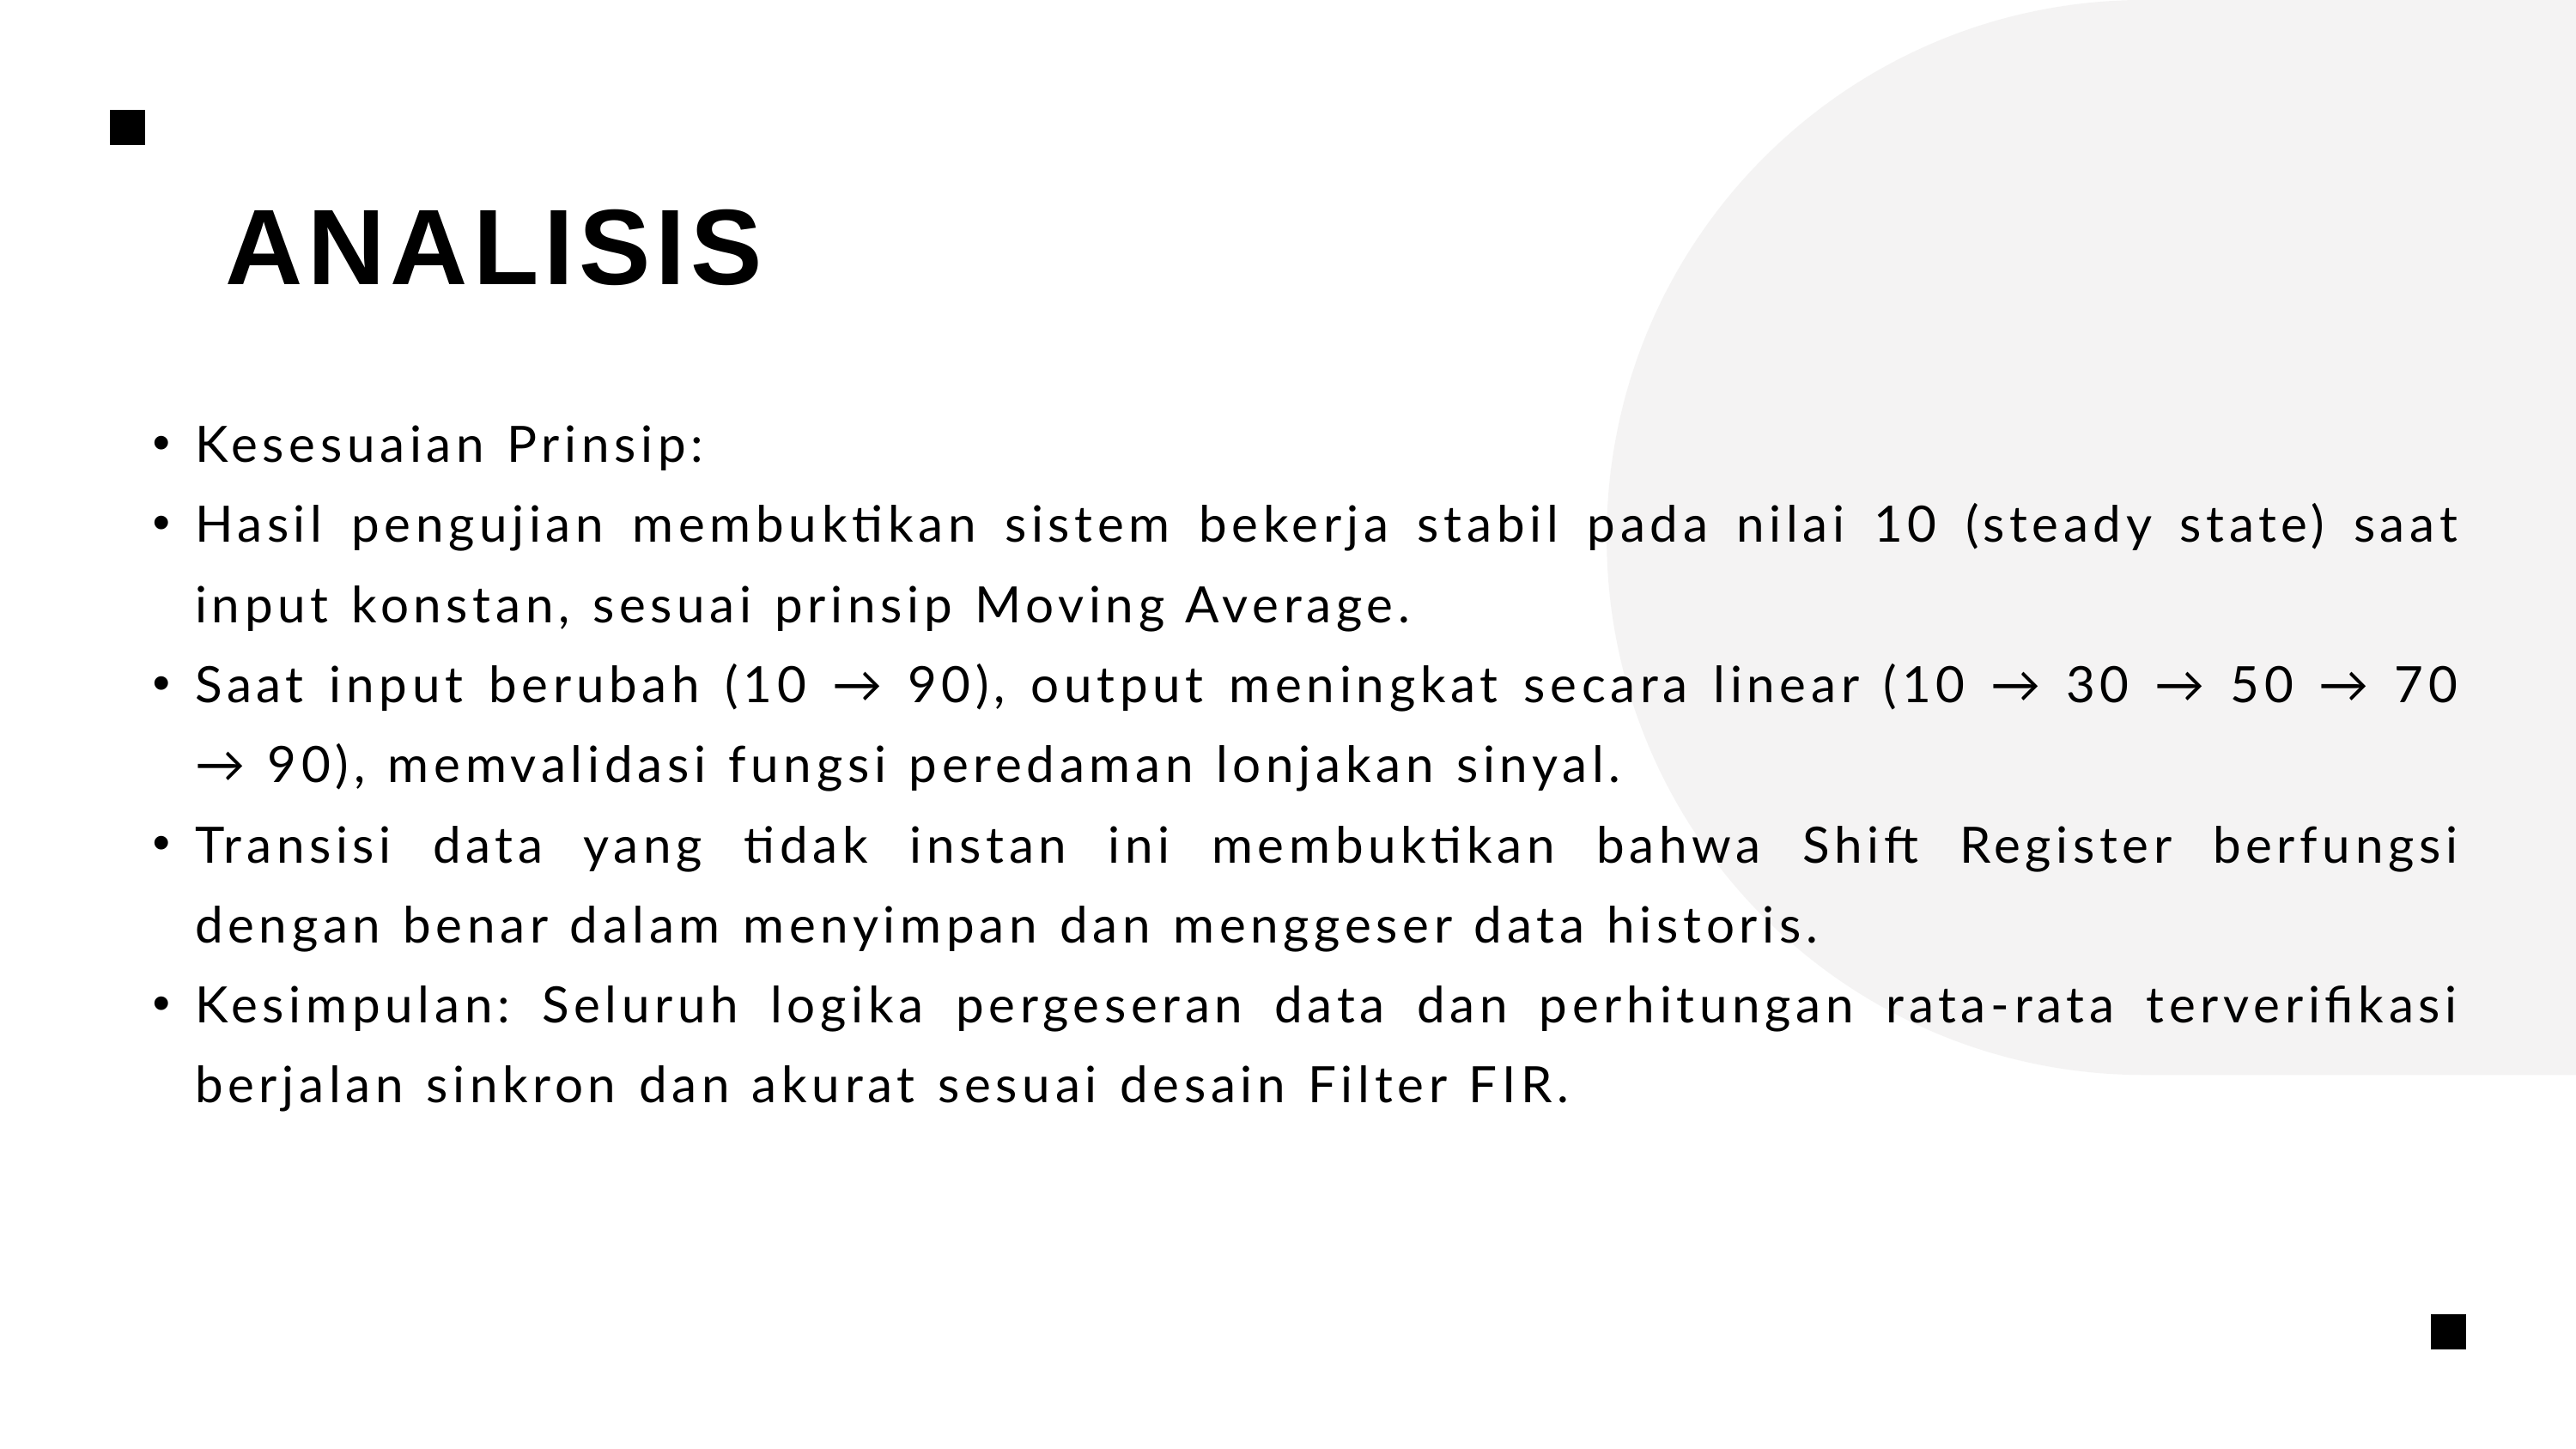

ANALISIS
Kesesuaian Prinsip:
Hasil pengujian membuktikan sistem bekerja stabil pada nilai 10 (steady state) saat input konstan, sesuai prinsip Moving Average.
Saat input berubah (10 → 90), output meningkat secara linear (10 → 30 → 50 → 70 → 90), memvalidasi fungsi peredaman lonjakan sinyal.
Transisi data yang tidak instan ini membuktikan bahwa Shift Register berfungsi dengan benar dalam menyimpan dan menggeser data historis.
Kesimpulan: Seluruh logika pergeseran data dan perhitungan rata-rata terverifikasi berjalan sinkron dan akurat sesuai desain Filter FIR.